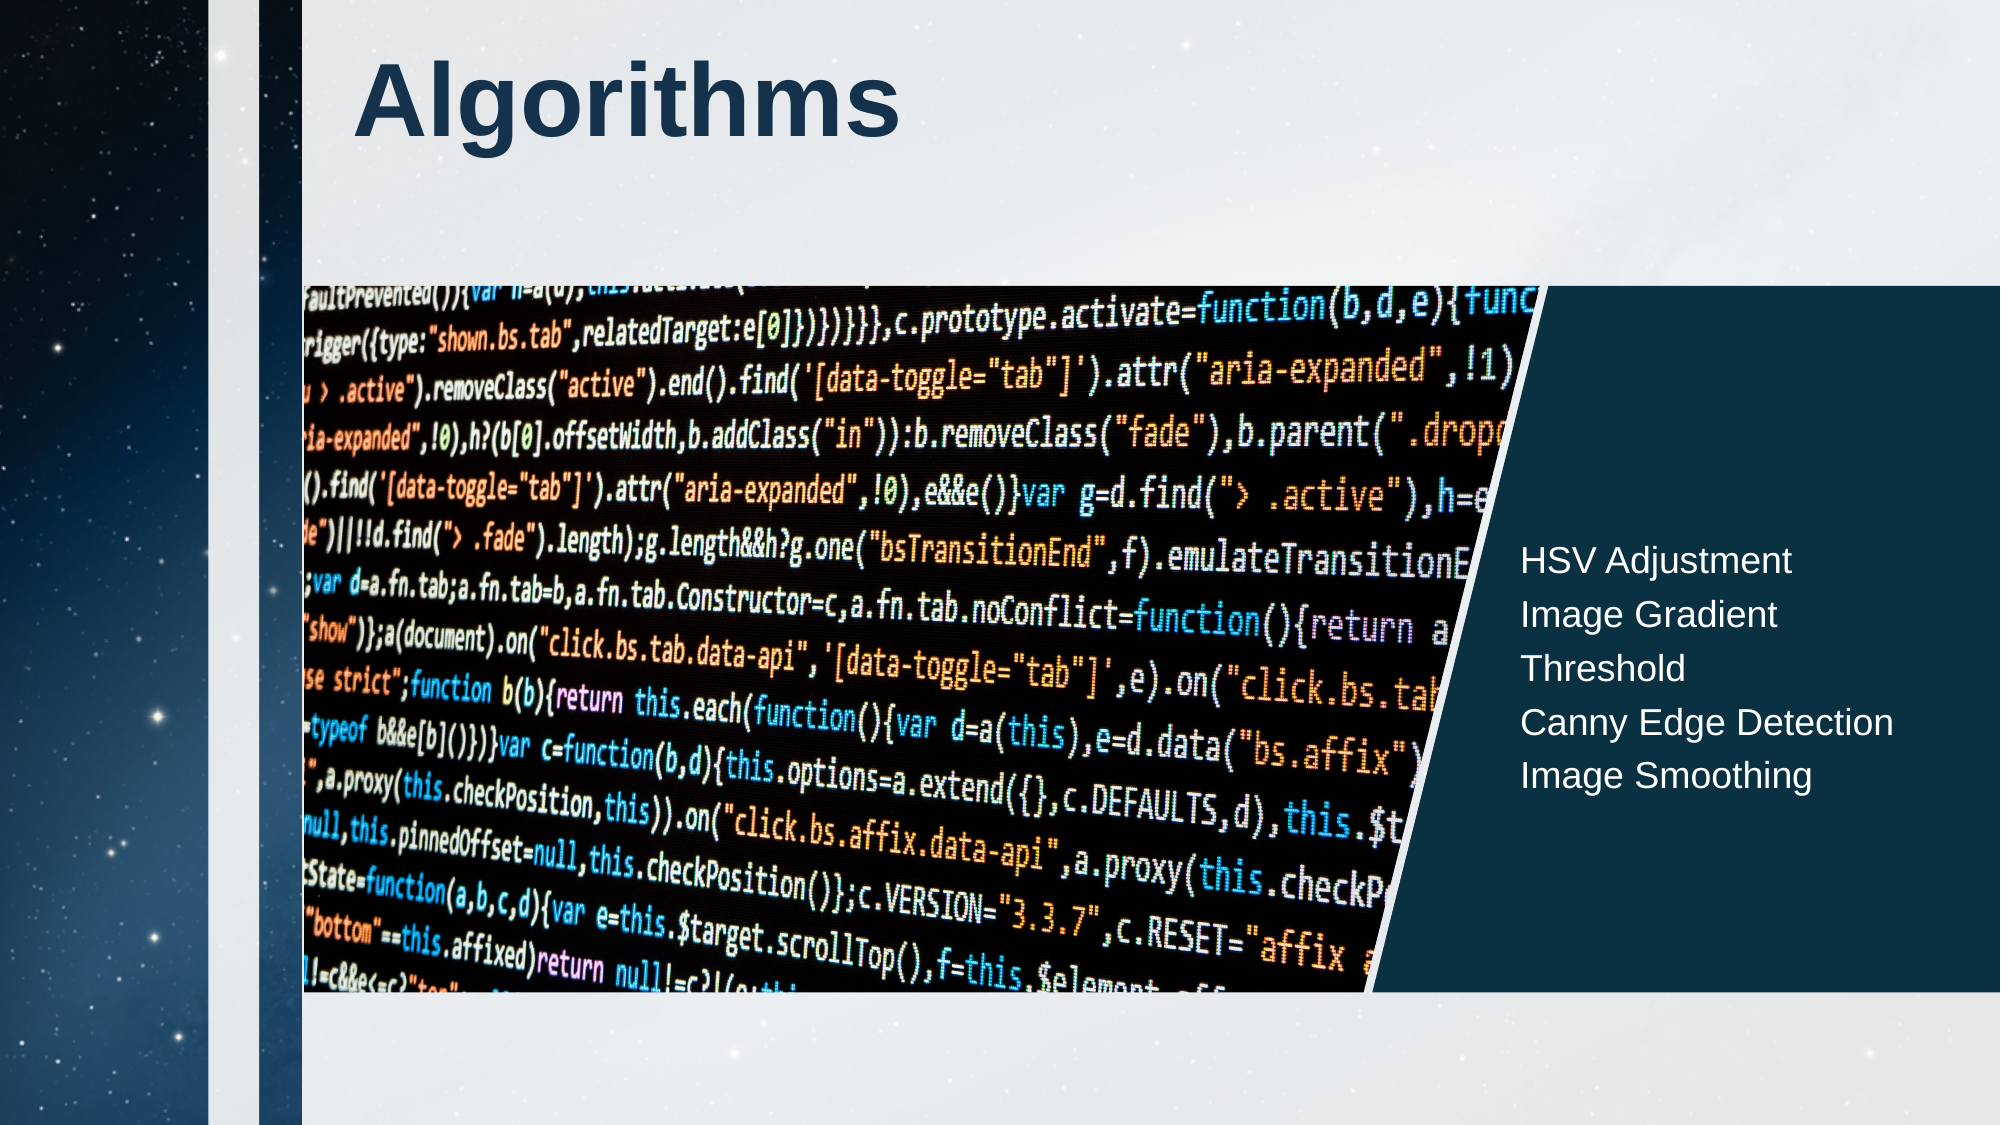

Algorithms

HSV Adjustment
Image Gradient
Threshold
Canny Edge Detection
Image Smoothing